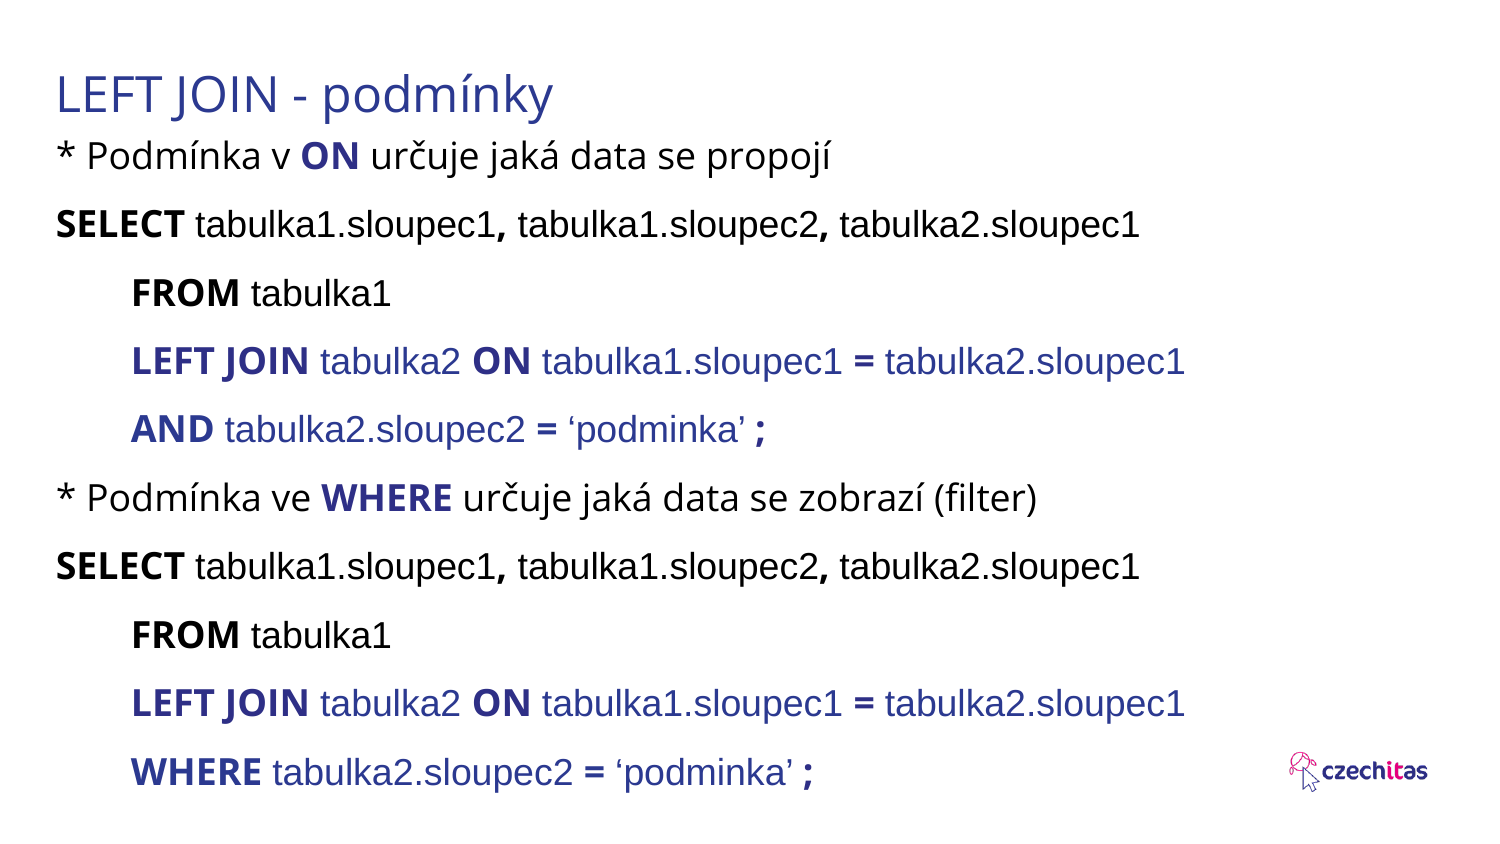

# LEFT JOIN - podmínky
* Podmínka v ON určuje jaká data se propojí
SELECT tabulka1.sloupec1, tabulka1.sloupec2, tabulka2.sloupec1
FROM tabulka1
LEFT JOIN tabulka2 ON tabulka1.sloupec1 = tabulka2.sloupec1
AND tabulka2.sloupec2 = ‘podminka’ ;
* Podmínka ve WHERE určuje jaká data se zobrazí (filter)
SELECT tabulka1.sloupec1, tabulka1.sloupec2, tabulka2.sloupec1
FROM tabulka1
LEFT JOIN tabulka2 ON tabulka1.sloupec1 = tabulka2.sloupec1
WHERE tabulka2.sloupec2 = ‘podminka’ ;